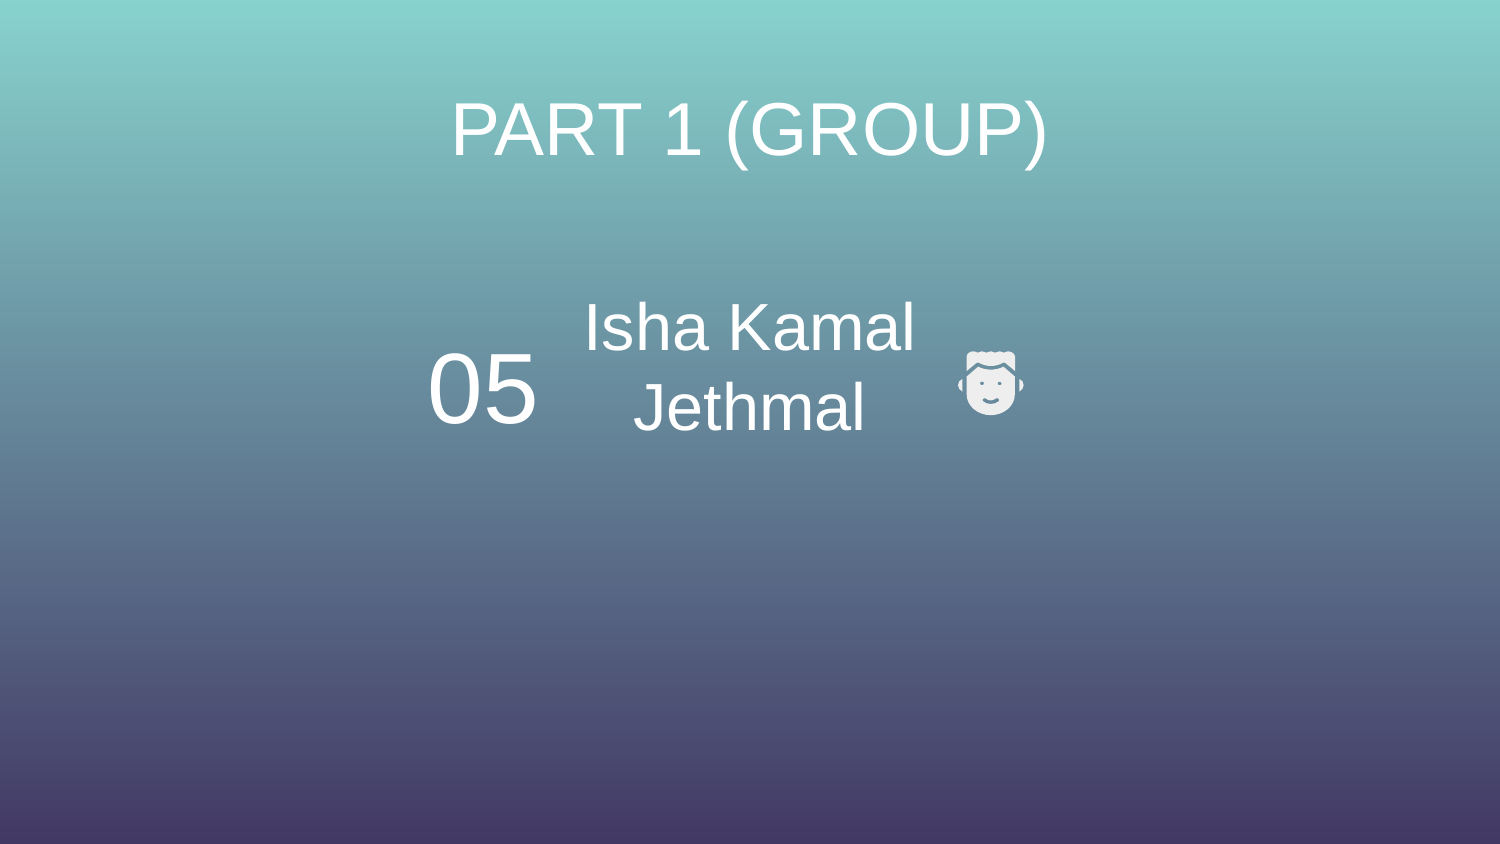

PART 1 (GROUP)
05

Isha Kamal Jethmal